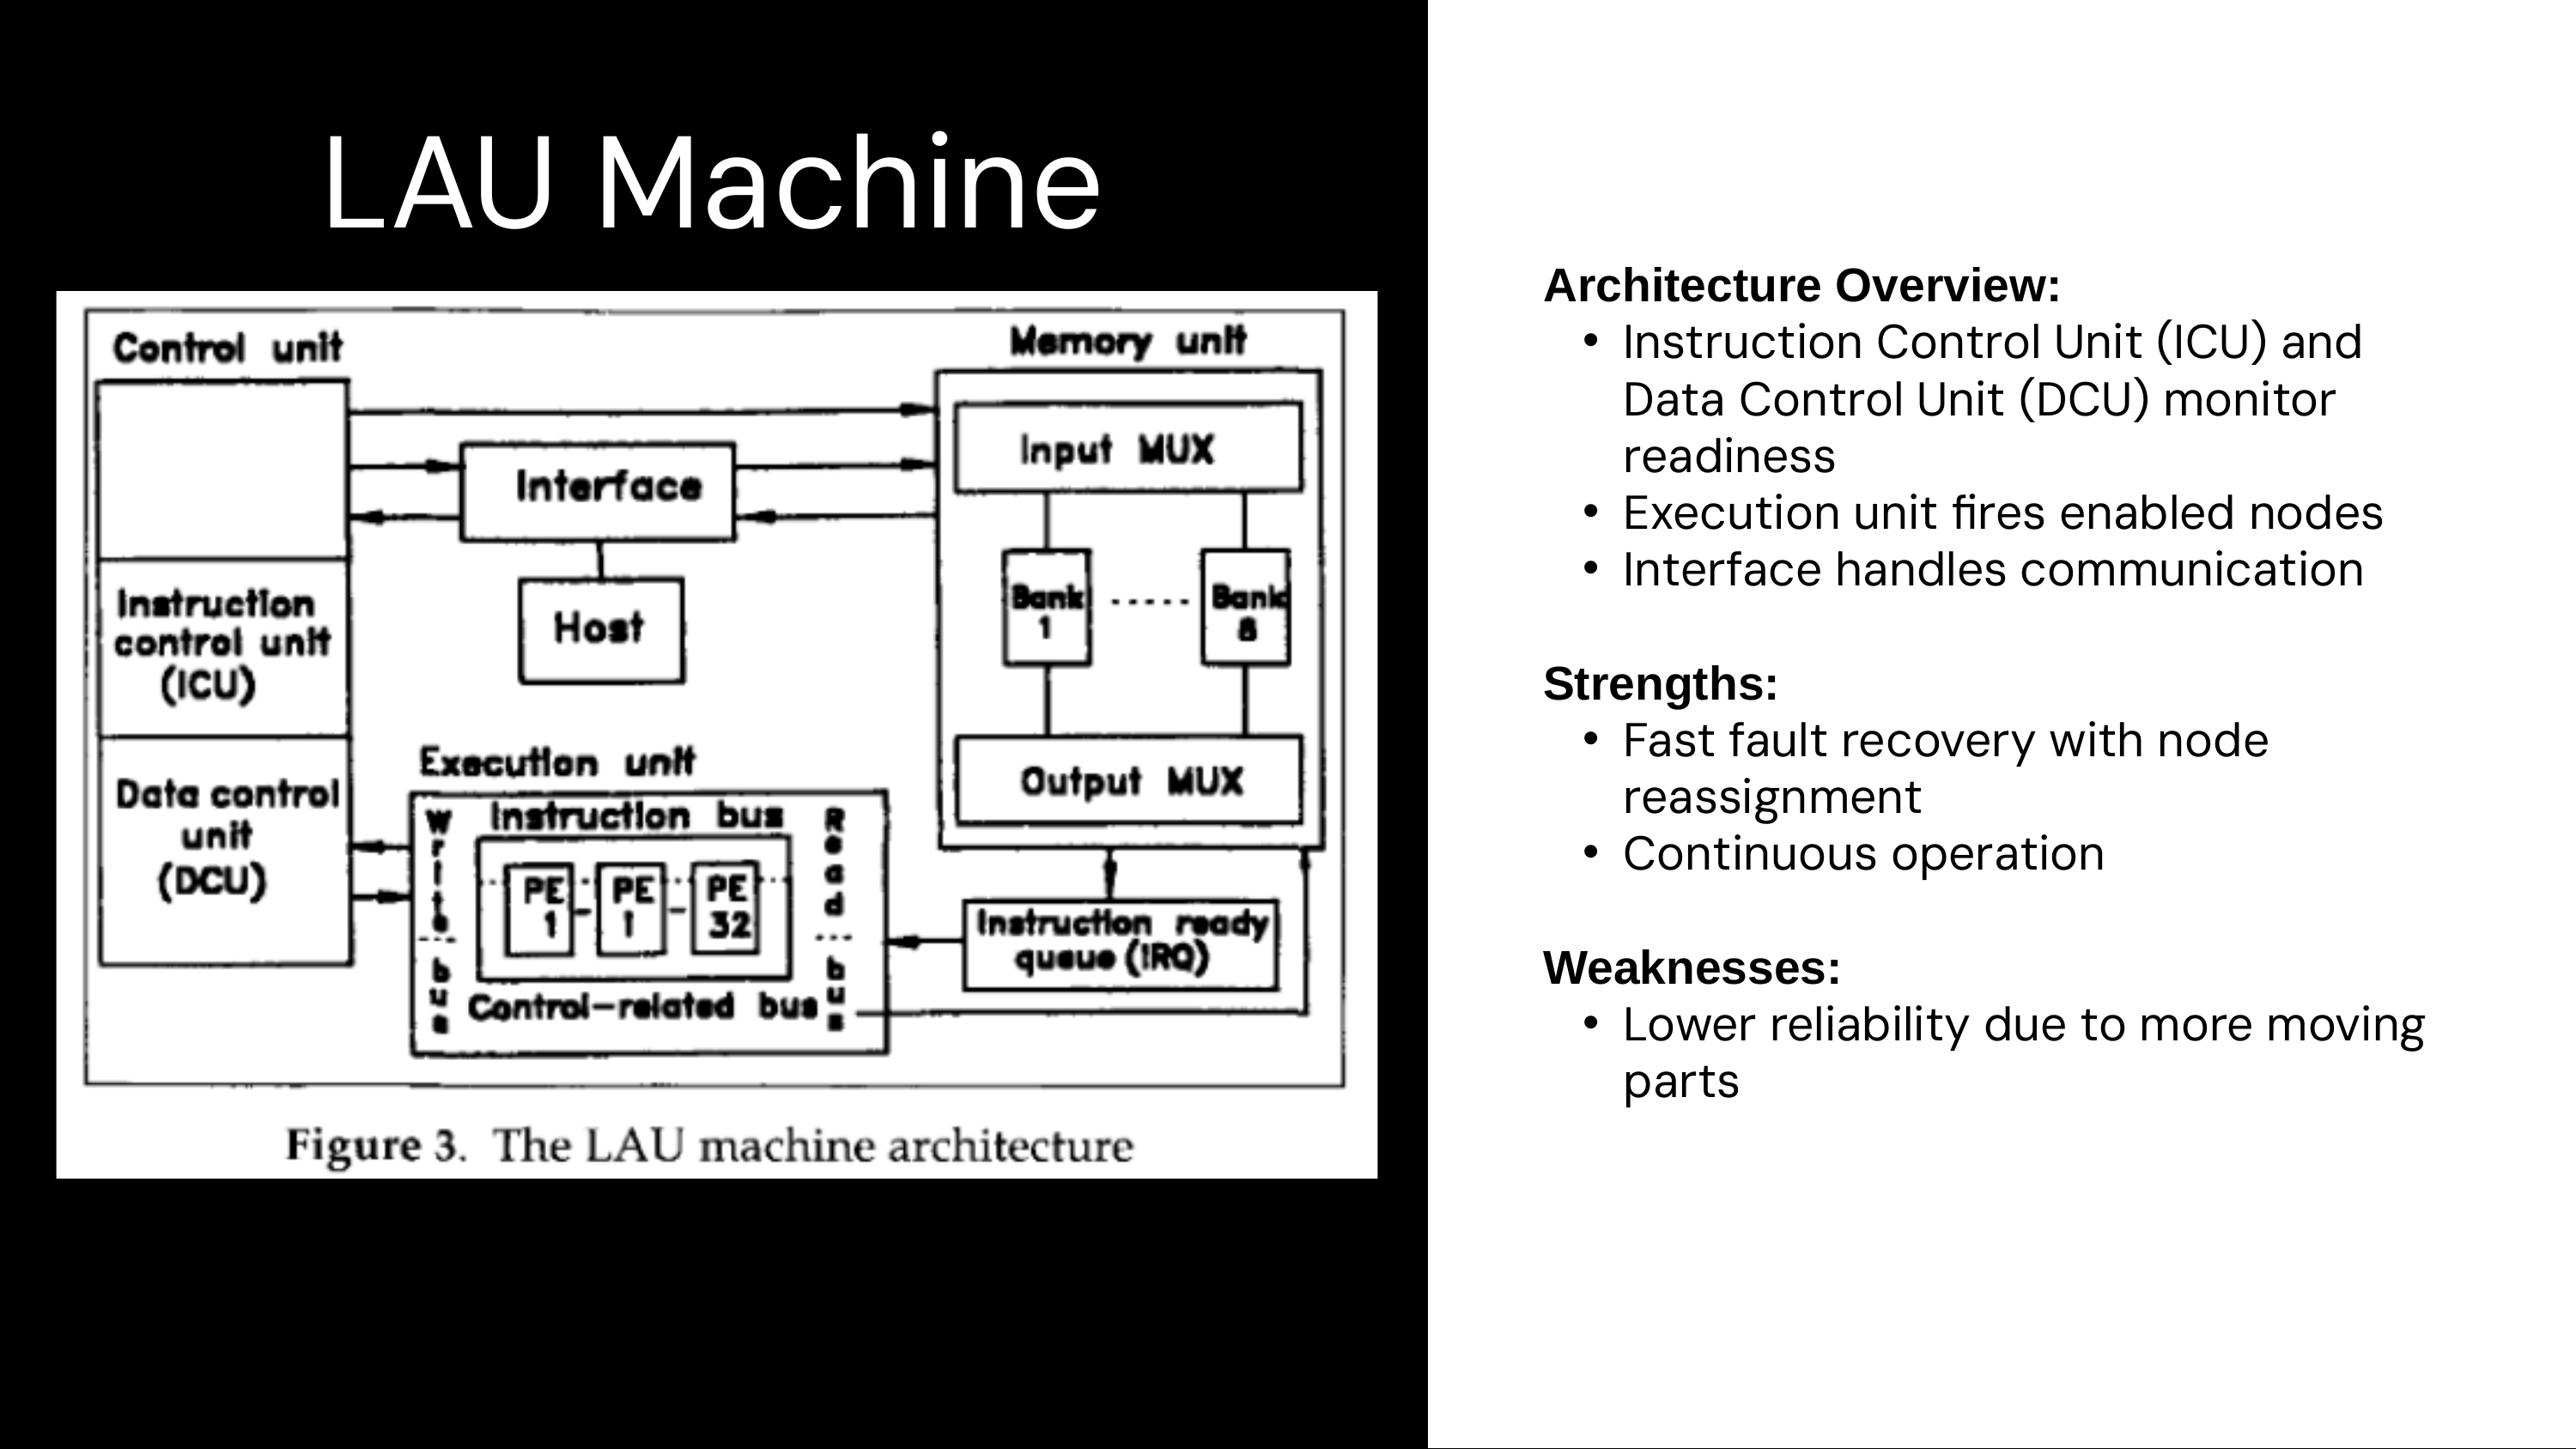

2. FPGA AND ASIC HARDWARE IMPLEMENTATIONS
Custom hardware implementations (FPGAs/ASICs) require pre-determined execution flows since they lack dynamic instruction reordering.
Examples: Cryptographic Accelerators, Image Processing Pipelines, Neural Network Accelerators.

LAU Machine
1. Hard Real-Time Systems
In real-time applications, execution times must be strictly predictable to meet deadlines. Dynamic scheduling introduces unpredictable latencies.
Examples: Avionics Systems, Medical Devices, Industrial Automation

Architecture Overview:
Instruction Control Unit (ICU) and Data Control Unit (DCU) monitor readiness
Execution unit fires enabled nodes
Interface handles communication

Strengths:
Fast fault recovery with node reassignment
Continuous operation

Weaknesses:
Lower reliability due to more moving parts